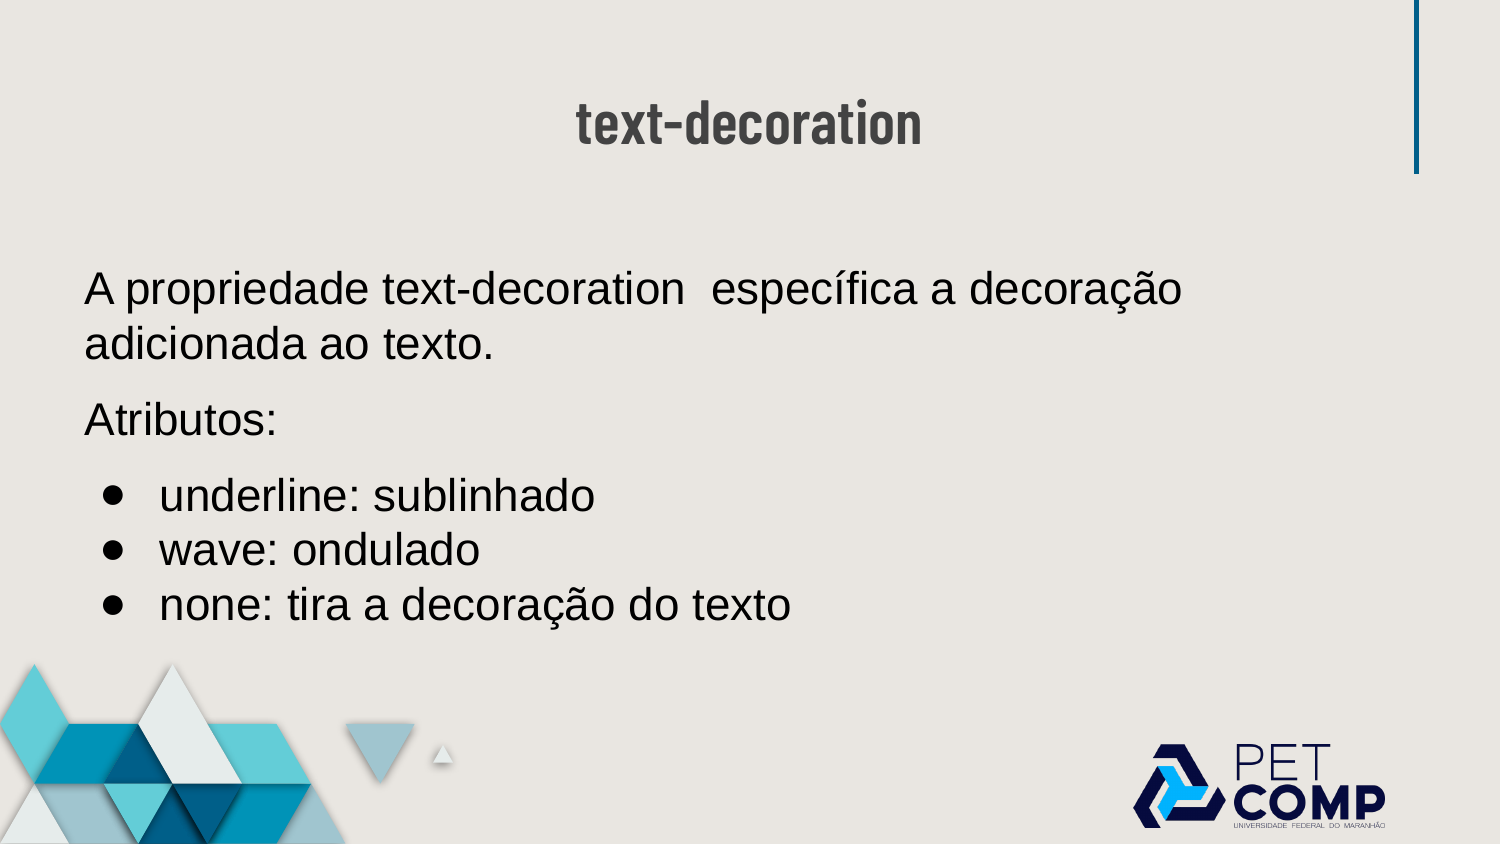

# text-decoration
A propriedade text-decoration  específica a decoração adicionada ao texto.
Atributos:
underline: sublinhado
wave: ondulado
none: tira a decoração do texto